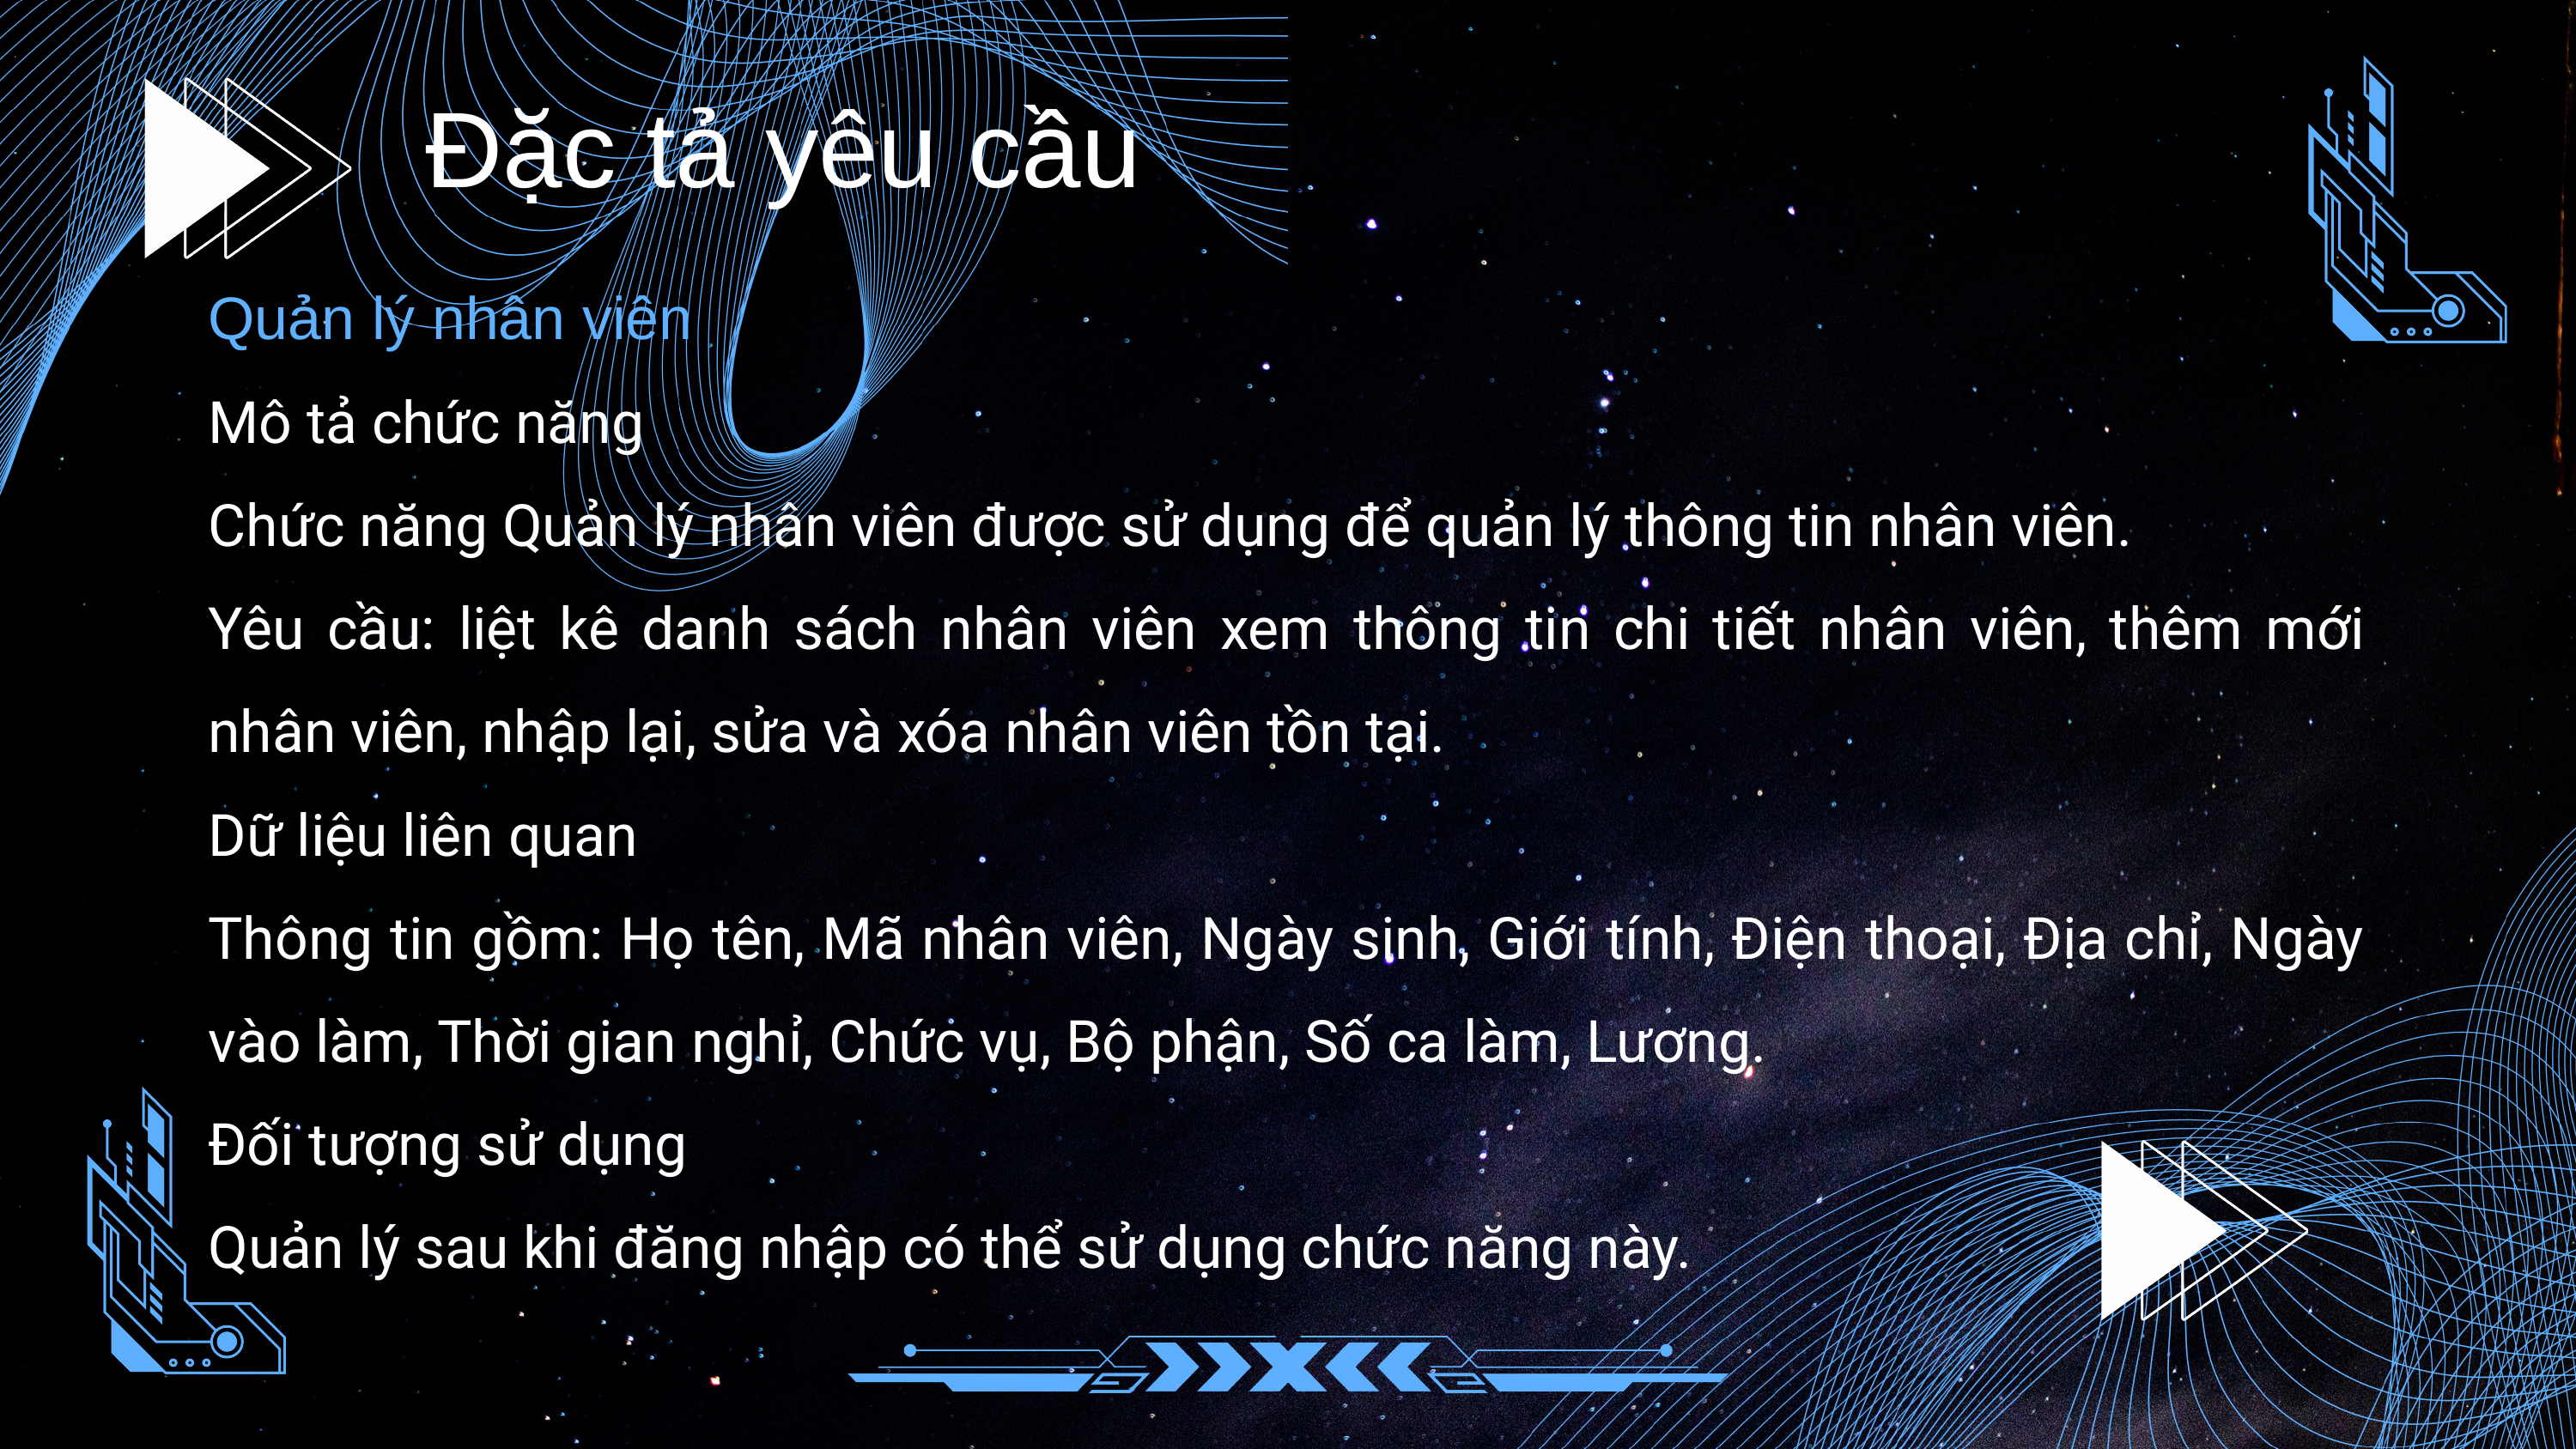

Đặc tả yêu cầu
Quản lý nhân viên
Mô tả chức năng
Chức năng Quản lý nhân viên được sử dụng để quản lý thông tin nhân viên.
Yêu cầu: liệt kê danh sách nhân viên xem thông tin chi tiết nhân viên, thêm mới nhân viên, nhập lại, sửa và xóa nhân viên tồn tại.
Dữ liệu liên quan
Thông tin gồm: Họ tên, Mã nhân viên, Ngày sinh, Giới tính, Điện thoại, Địa chỉ, Ngày vào làm, Thời gian nghỉ, Chức vụ, Bộ phận, Số ca làm, Lương.
Đối tượng sử dụng
Quản lý sau khi đăng nhập có thể sử dụng chức năng này.